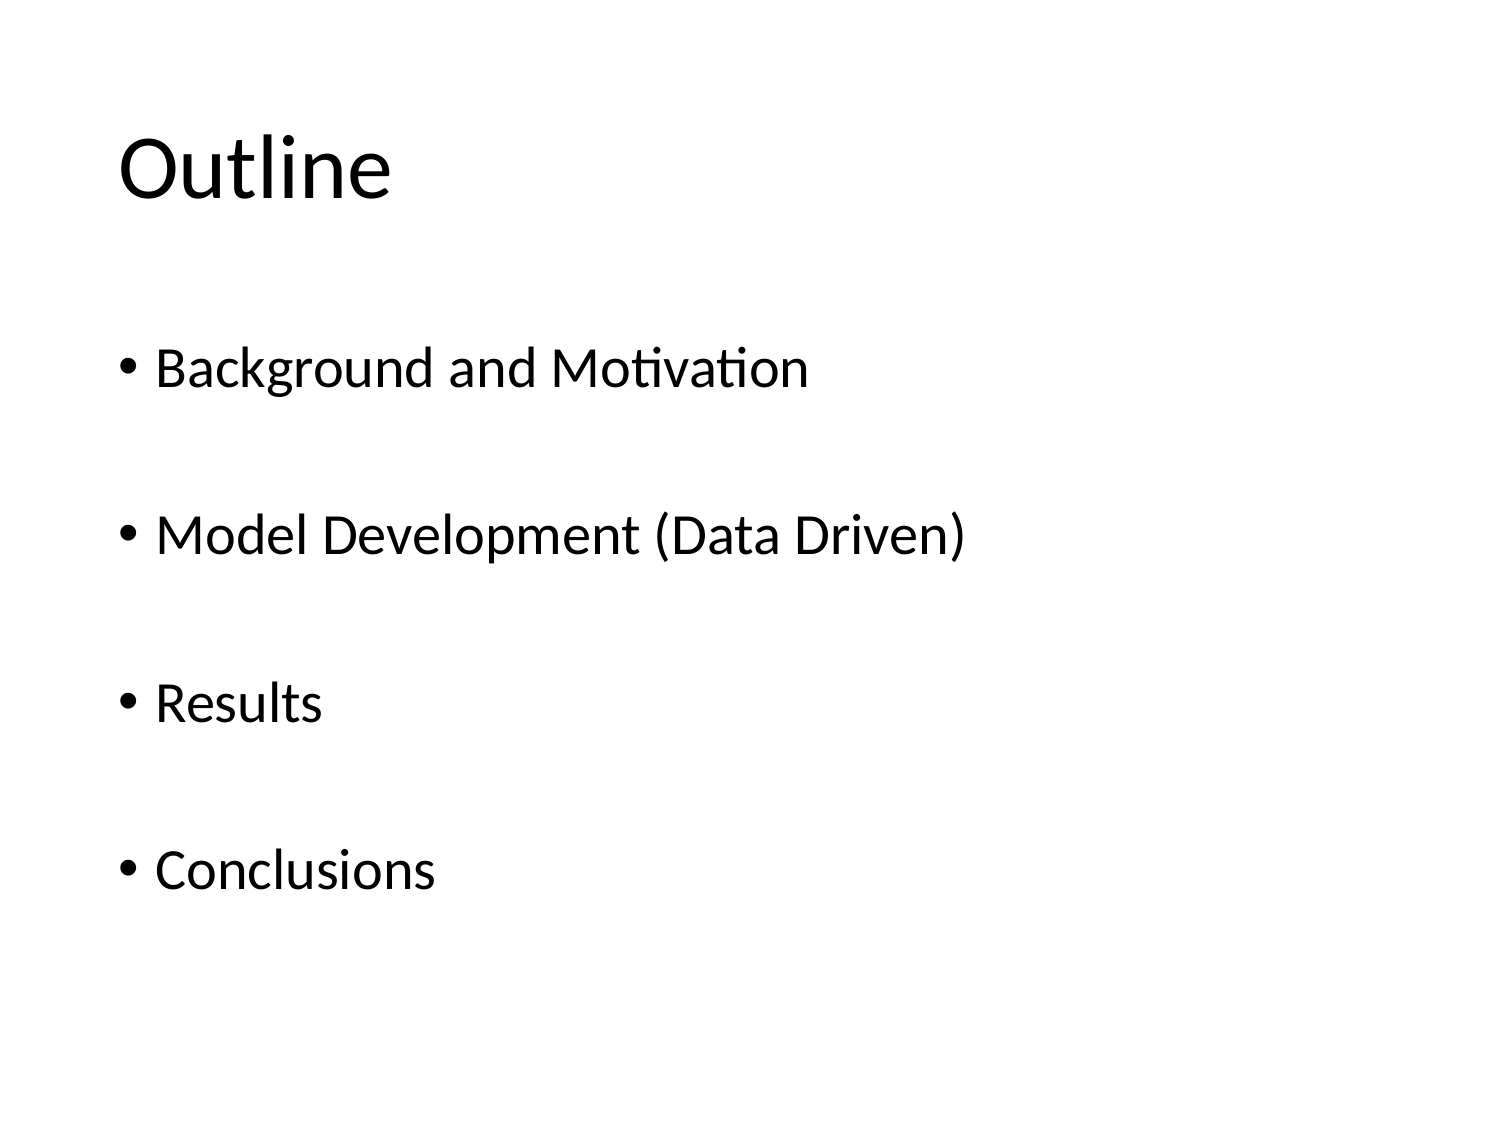

# Outline

Background and Motivation

Model Development (Data Driven)

Results

Conclusions